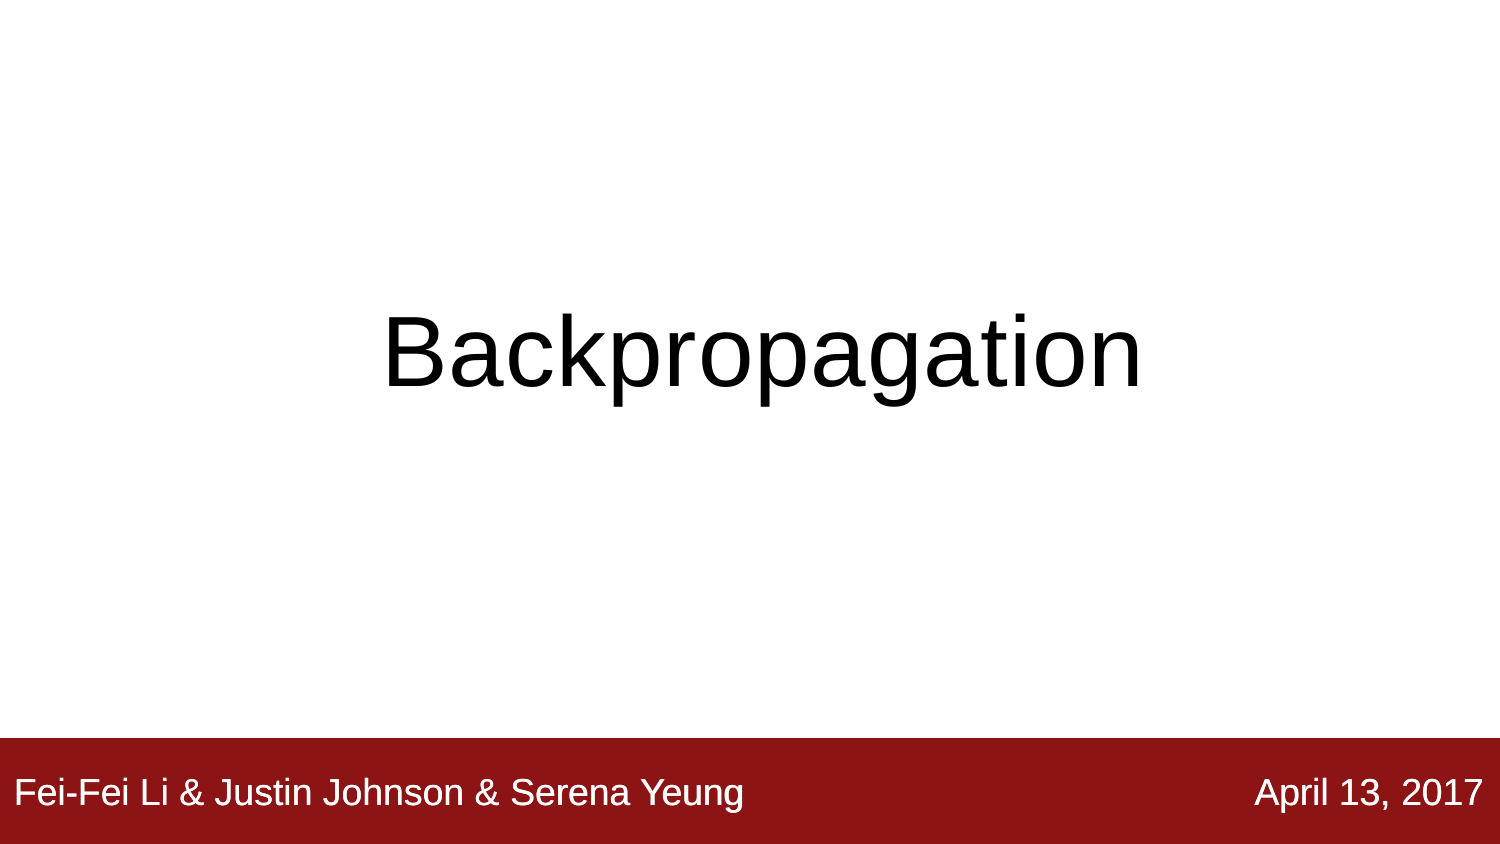

# Backpropagation

Fei-Fei Li & Justin Johnson & Serena Yeung
April 13, 2017
Fei-Fei Li & Justin Johnson & Serena Yeung		April 13, 2017